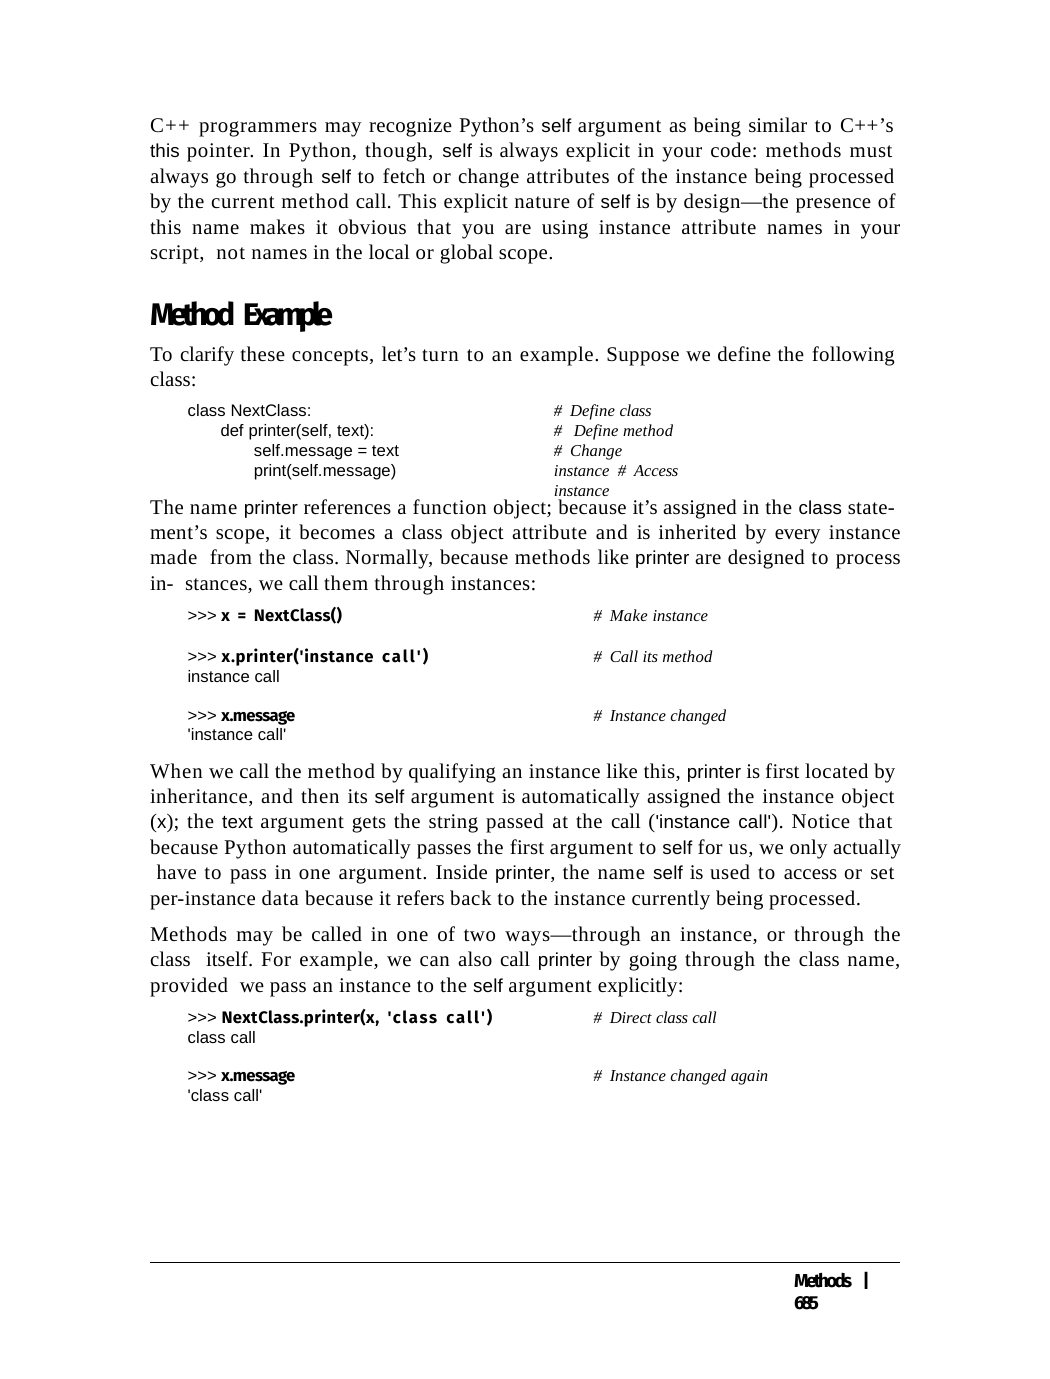

C++ programmers may recognize Python’s self argument as being similar to C++’s  this pointer. In Python, though, self is always explicit in your code: methods must  always go through self to fetch or change attributes of the instance being processed  by the current method call. This explicit nature of self is by design—the presence of  this name makes it obvious that you are using instance attribute names in your script,  not names in the local or global scope.

Method Example
To clarify these concepts, let’s turn to an example. Suppose we define the following  class:
class NextClass:
def printer(self, text):  self.message = text  print(self.message)
# Define class
# Define method  # Change instance  # Access instance
The name printer references a function object; because it’s assigned in the class state-  ment’s scope, it becomes a class object attribute and is inherited by every instance made  from the class. Normally, because methods like printer are designed to process in-  stances, we call them through instances:
>>> x = NextClass()	# Make instance

>>> x.printer('instance call')	# Call its method
instance call

>>> x.message	# Instance changed
'instance call'
When we call the method by qualifying an instance like this, printer is first located by  inheritance, and then its self argument is automatically assigned the instance object  (x); the text argument gets the string passed at the call ('instance call'). Notice that  because Python automatically passes the first argument to self for us, we only actually  have to pass in one argument. Inside printer, the name self is used to access or set  per-instance data because it refers back to the instance currently being processed.
Methods may be called in one of two ways—through an instance, or through the class  itself. For example, we can also call printer by going through the class name, provided  we pass an instance to the self argument explicitly:
>>> NextClass.printer(x, 'class call')	# Direct class call
class call

>>> x.message	# Instance changed again
'class call'

Methods | 685